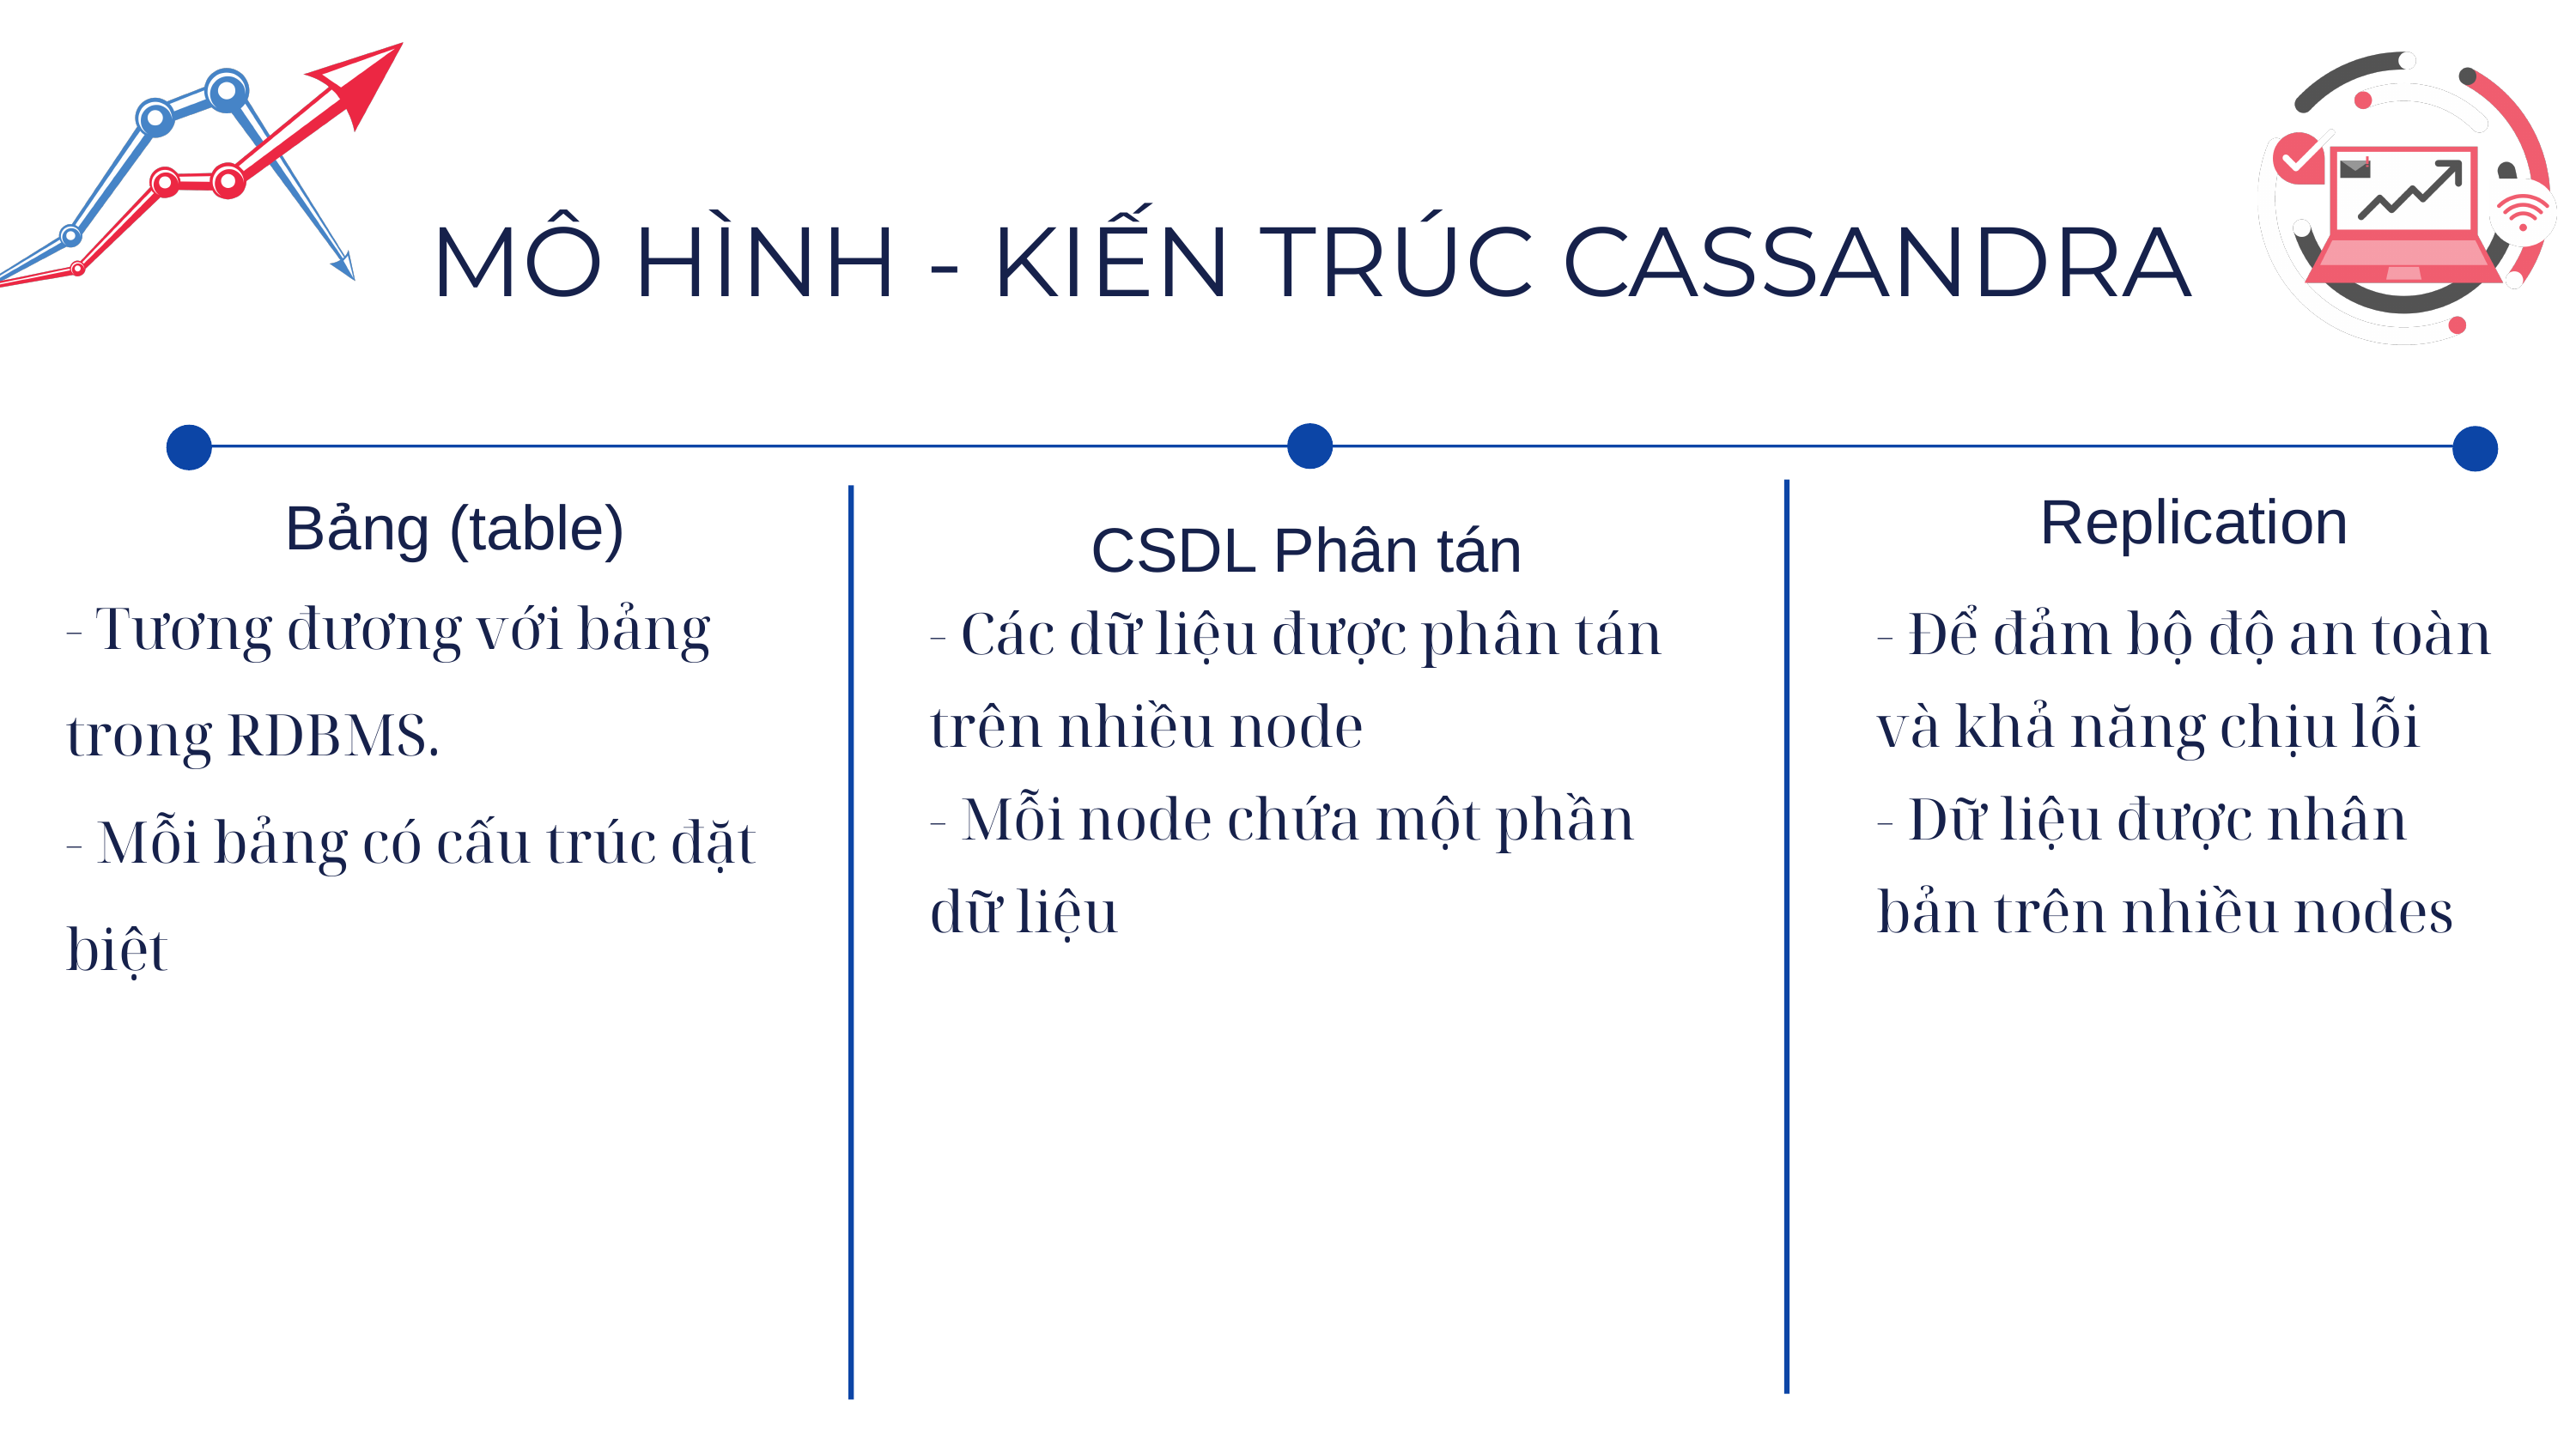

MÔ HÌNH - KIẾN TRÚC CASSANDRA

Replication
Bảng (table)

CSDL Phân tán
- Tương đương với bảng trong RDBMS.
- Mỗi bảng có cấu trúc đặt biệt
- Các dữ liệu được phân tán trên nhiều node
- Mỗi node chứa một phần dữ liệu
- Để đảm bộ độ an toàn và khả năng chịu lỗi
- Dữ liệu được nhân bản trên nhiều nodes